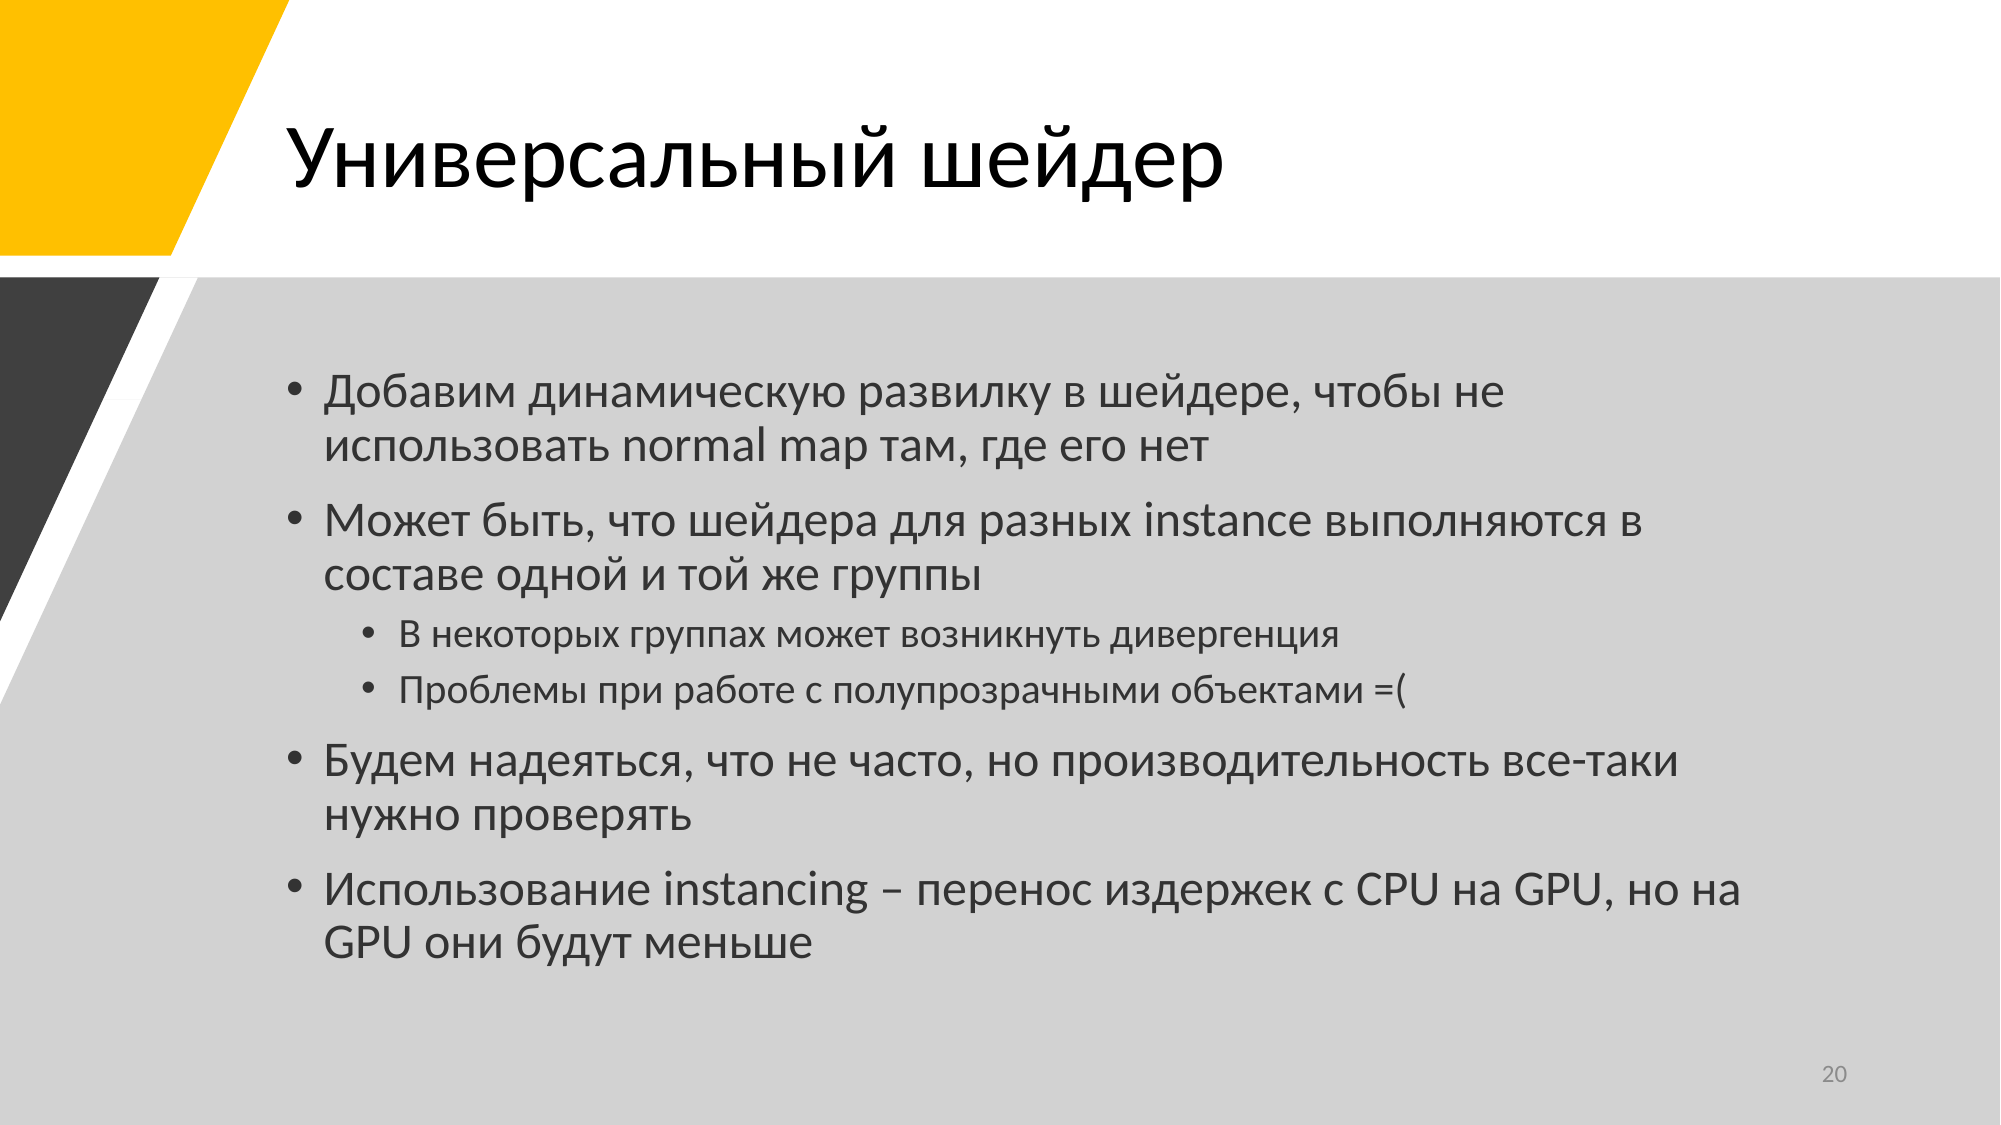

# Универсальный шейдер

Добавим динамическую развилку в шейдере, чтобы не использовать normal map там, где его нет
Может быть, что шейдера для разных instance выполняются в составе одной и той же группы
В некоторых группах может возникнуть дивергенция
Проблемы при работе с полупрозрачными объектами =(
Будем надеяться, что не часто, но производительность все-таки нужно проверять
Использование instancing – перенос издержек с CPU на GPU, но на GPU они будут меньше
20